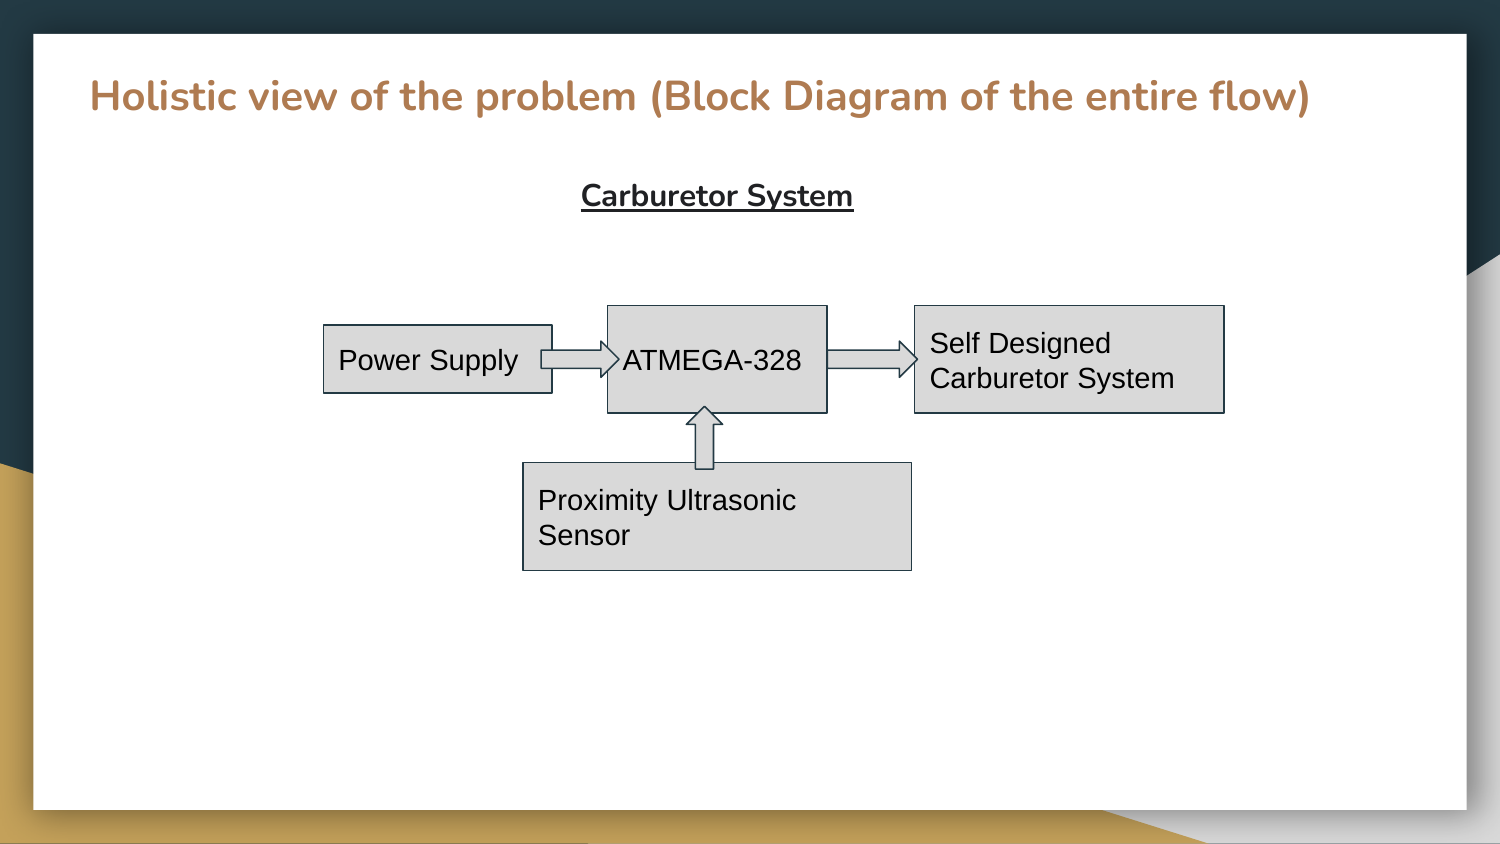

# Holistic view of the problem (Block Diagram of the entire flow)
Carburetor System
ATMEGA-328
Self Designed Carburetor System
Power Supply

Proximity Ultrasonic Sensor